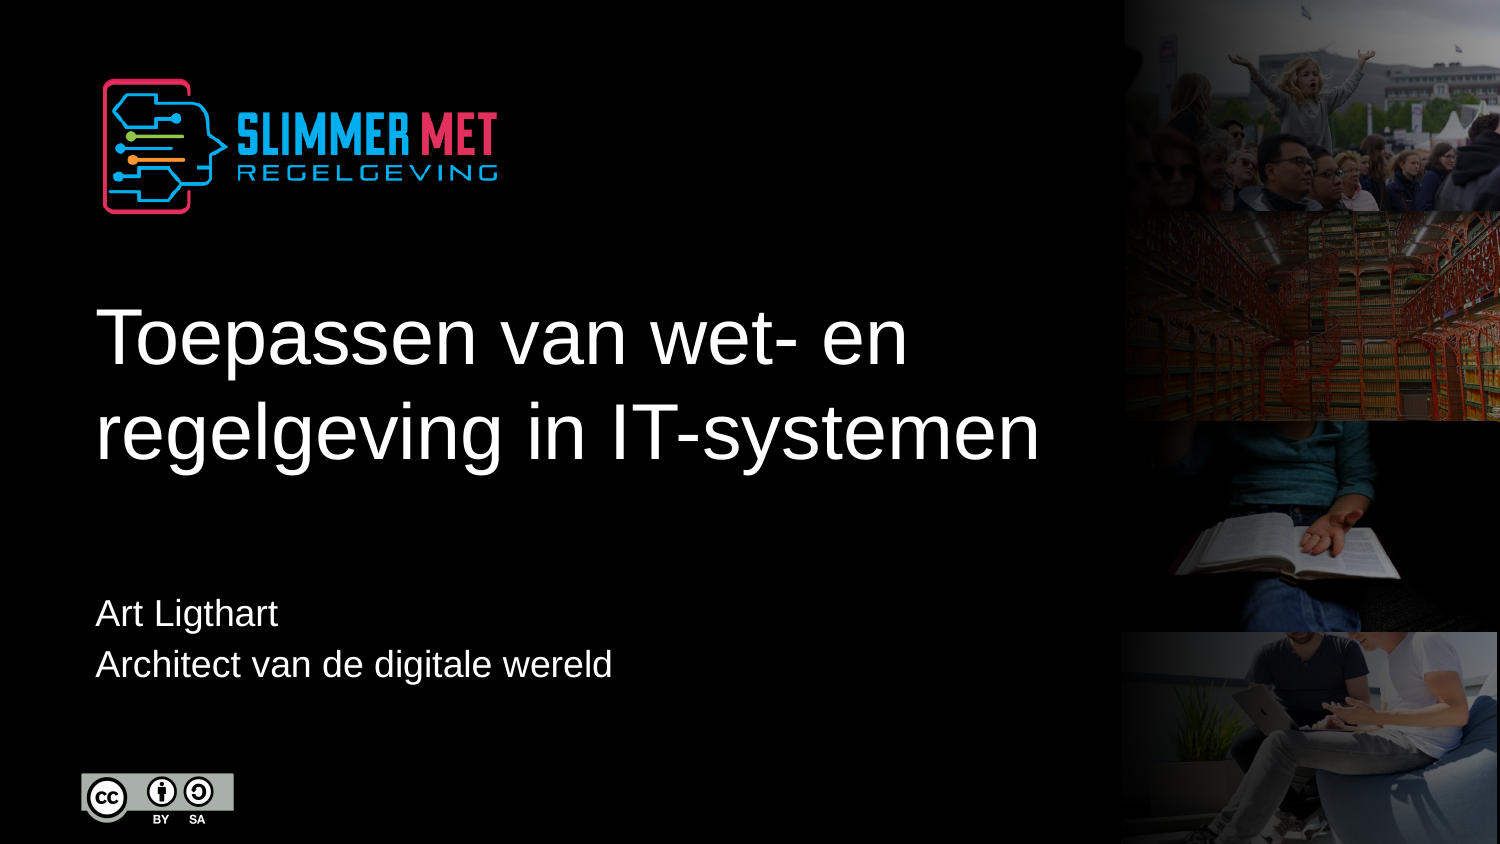

# Toepassen van wet- en regelgeving in IT-systemen
Art Ligthart
Architect van de digitale wereld